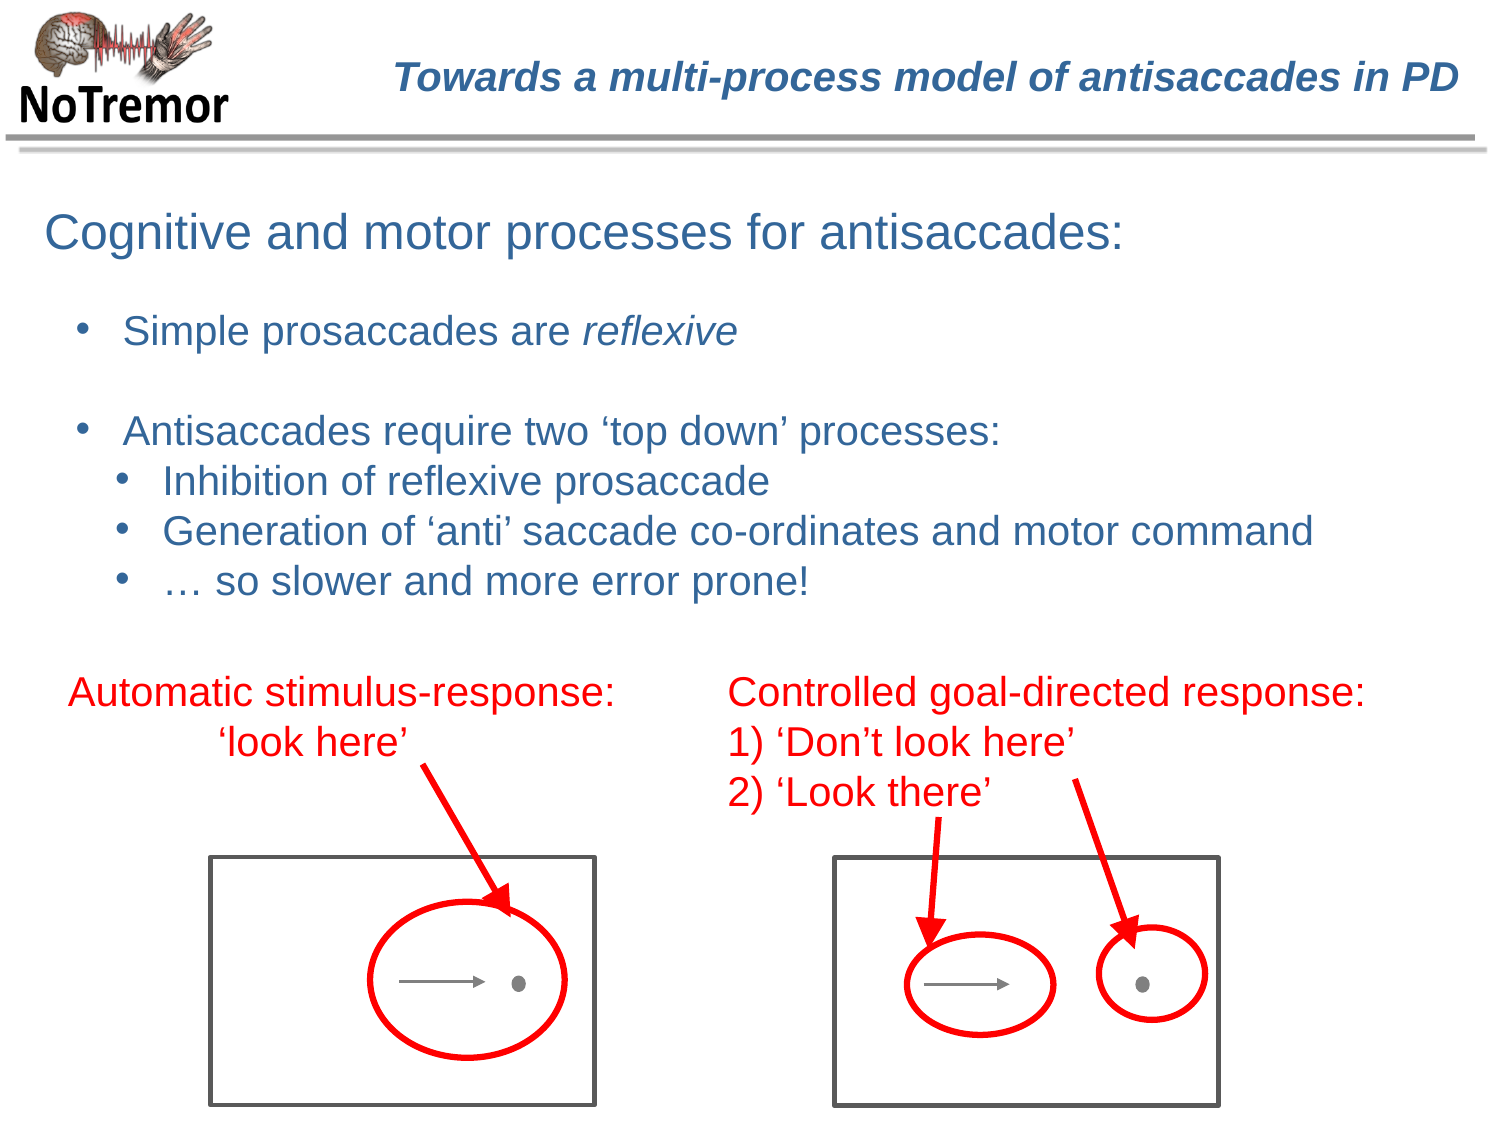

# Towards a multi-process model of antisaccades in PD
Cognitive and motor processes for antisaccades:
 Simple prosaccades are reflexive

 Antisaccades require two ‘top down’ processes:
 Inhibition of reflexive prosaccade
 Generation of ‘anti’ saccade co-ordinates and motor command
 … so slower and more error prone!

Automatic stimulus-response: 	‘look here’
Controlled goal-directed response:  1) ‘Don’t look here’
2) ‘Look there’